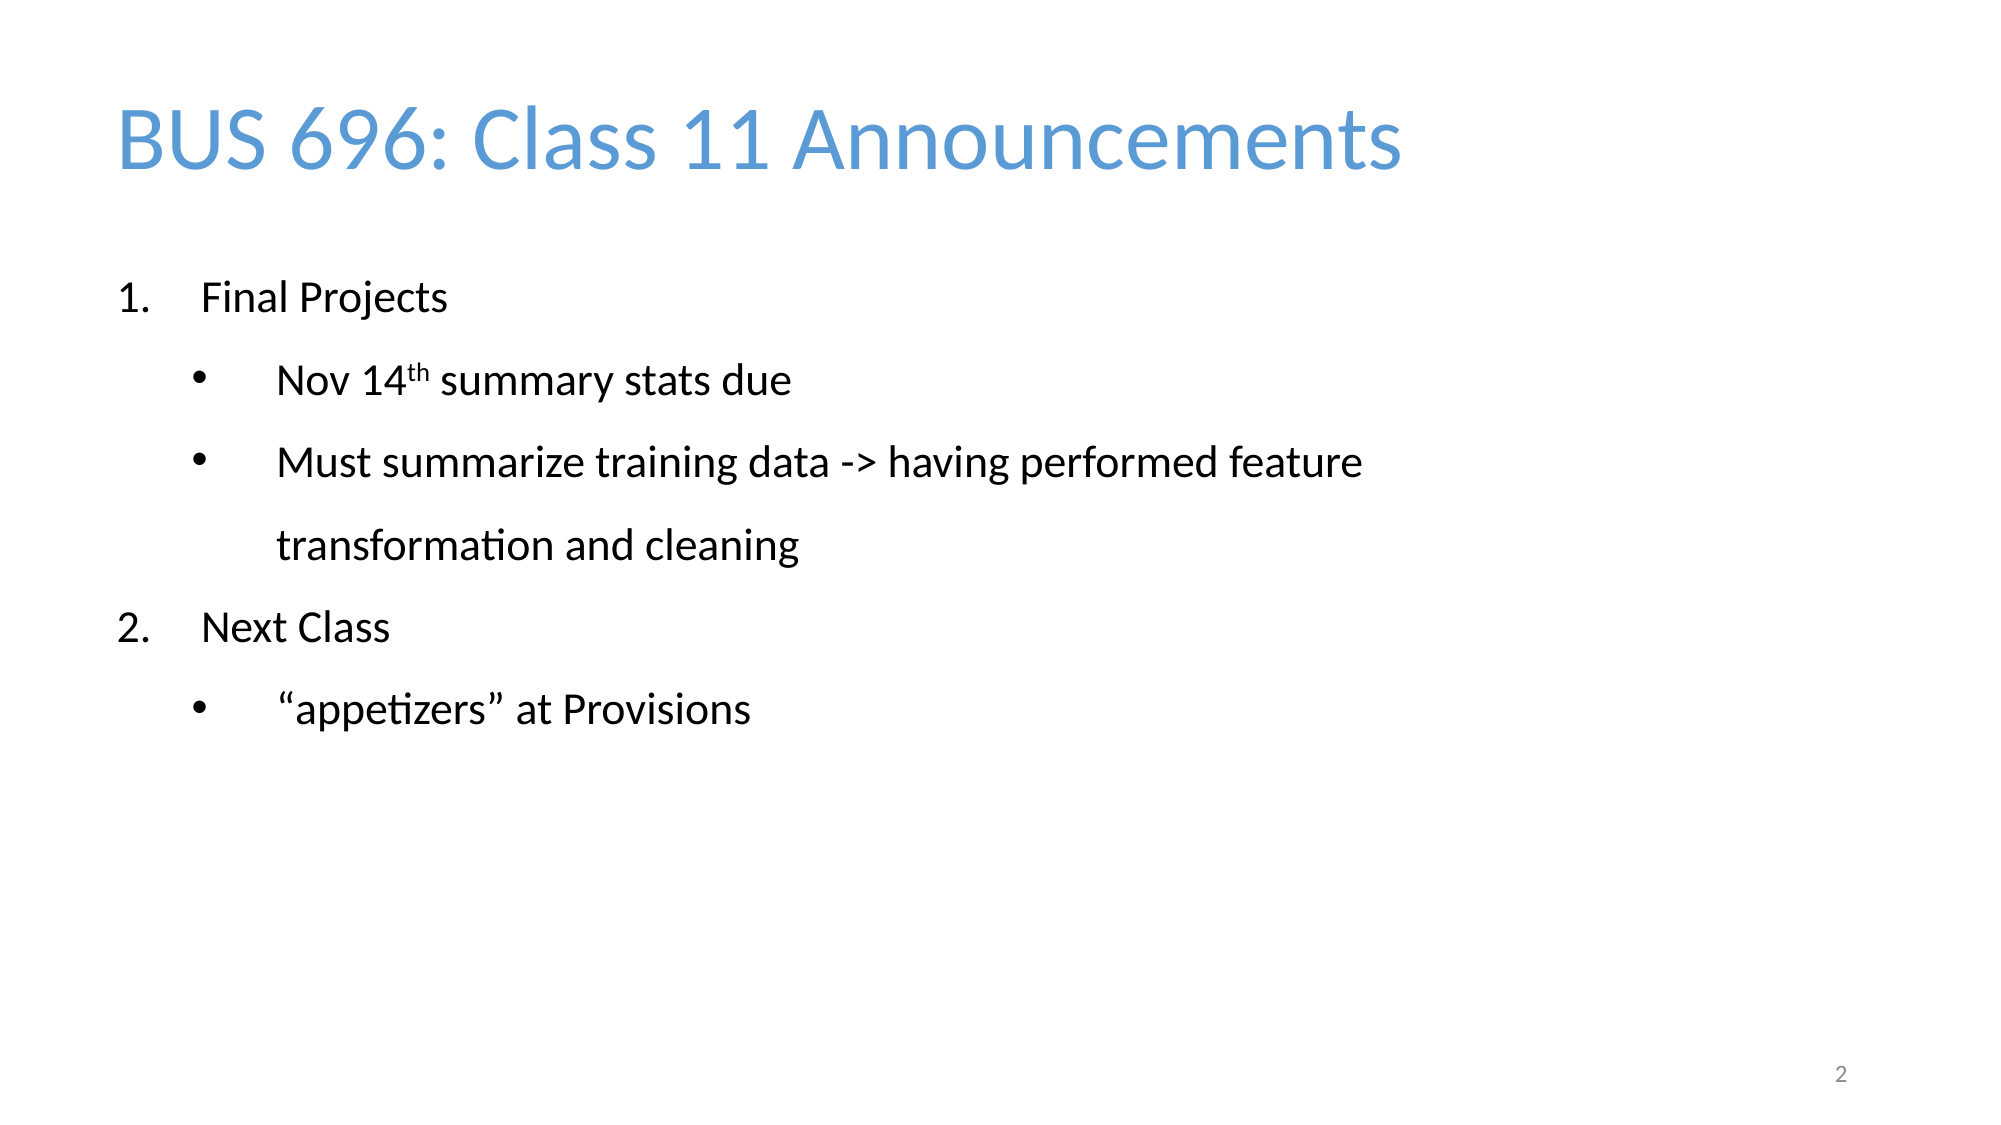

BUS 696: Class 11 Announcements
Final Projects
Nov 14th summary stats due
Must summarize training data -> having performed feature transformation and cleaning
Next Class
“appetizers” at Provisions

2